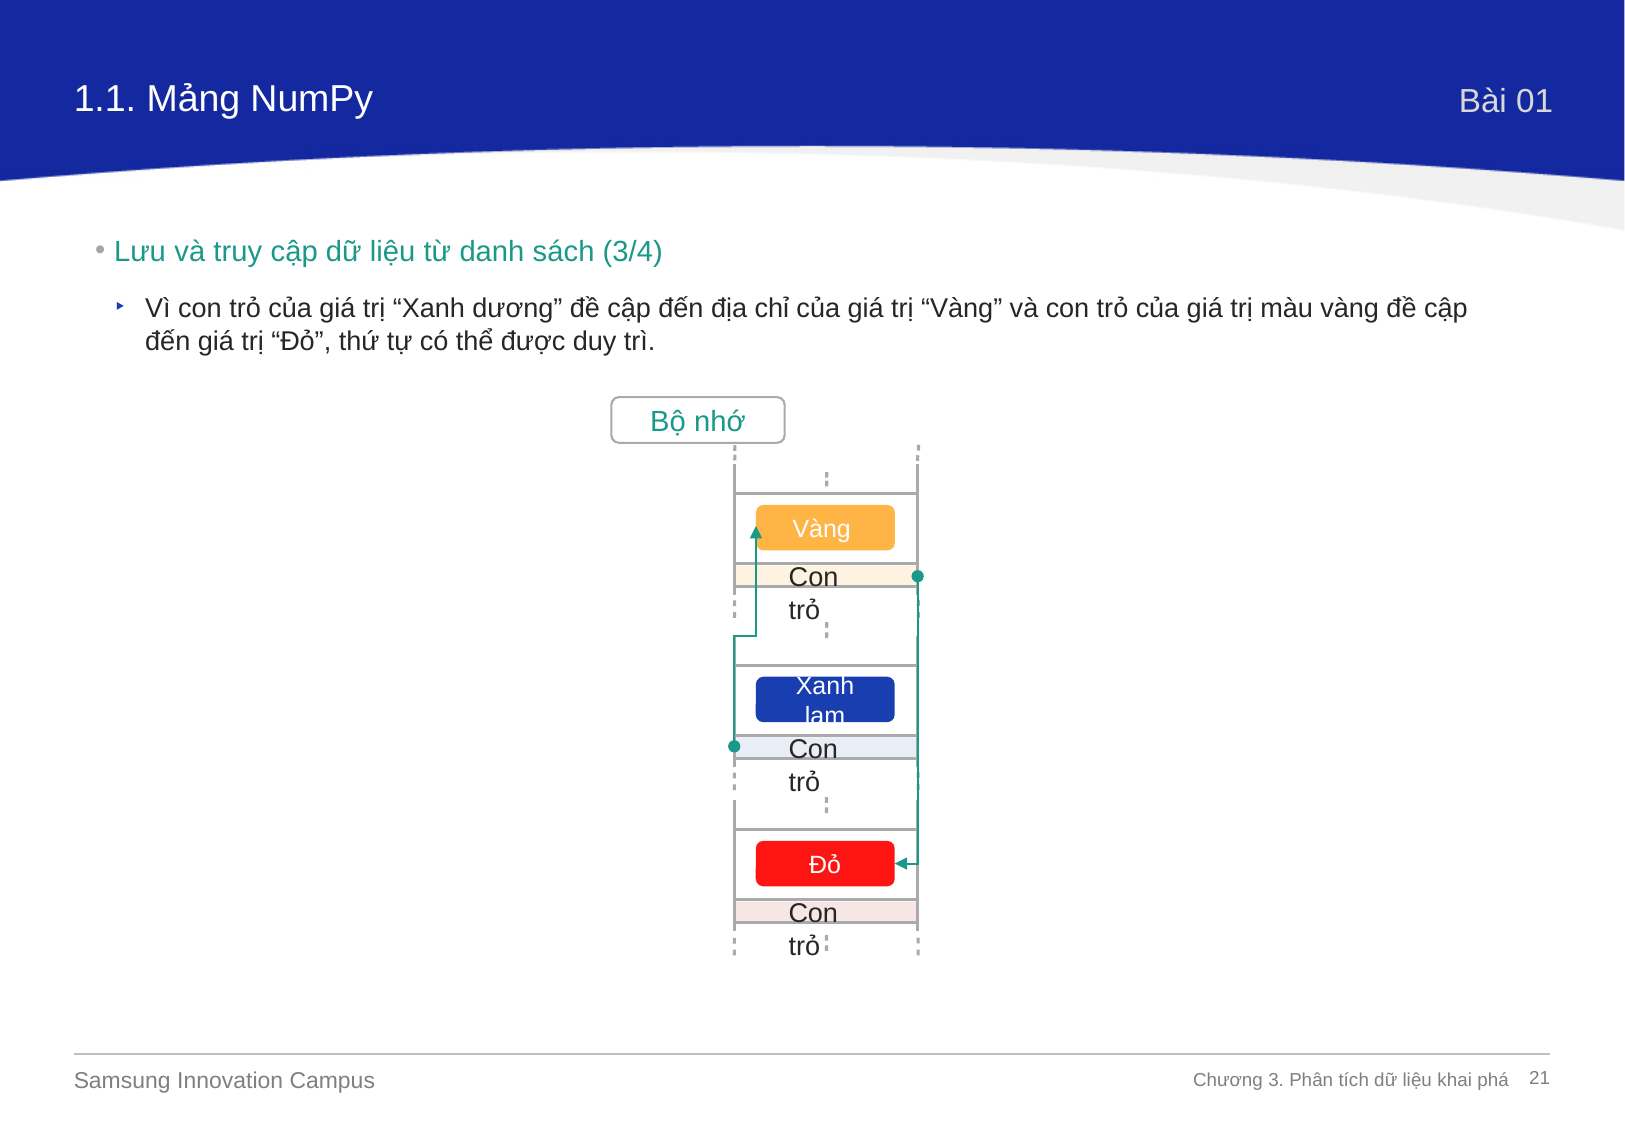

1.1. Mảng NumPy
Bài 01
Lưu và truy cập dữ liệu từ danh sách (3/4)
Vì con trỏ của giá trị “Xanh dương” đề cập đến địa chỉ của giá trị “Vàng” và con trỏ của giá trị màu vàng đề cập đến giá trị “Đỏ”, thứ tự có thể được duy trì.
Bộ nhớ
Vàng
Con trỏ

Xanh lam
Con trỏ

Đỏ
Con trỏ